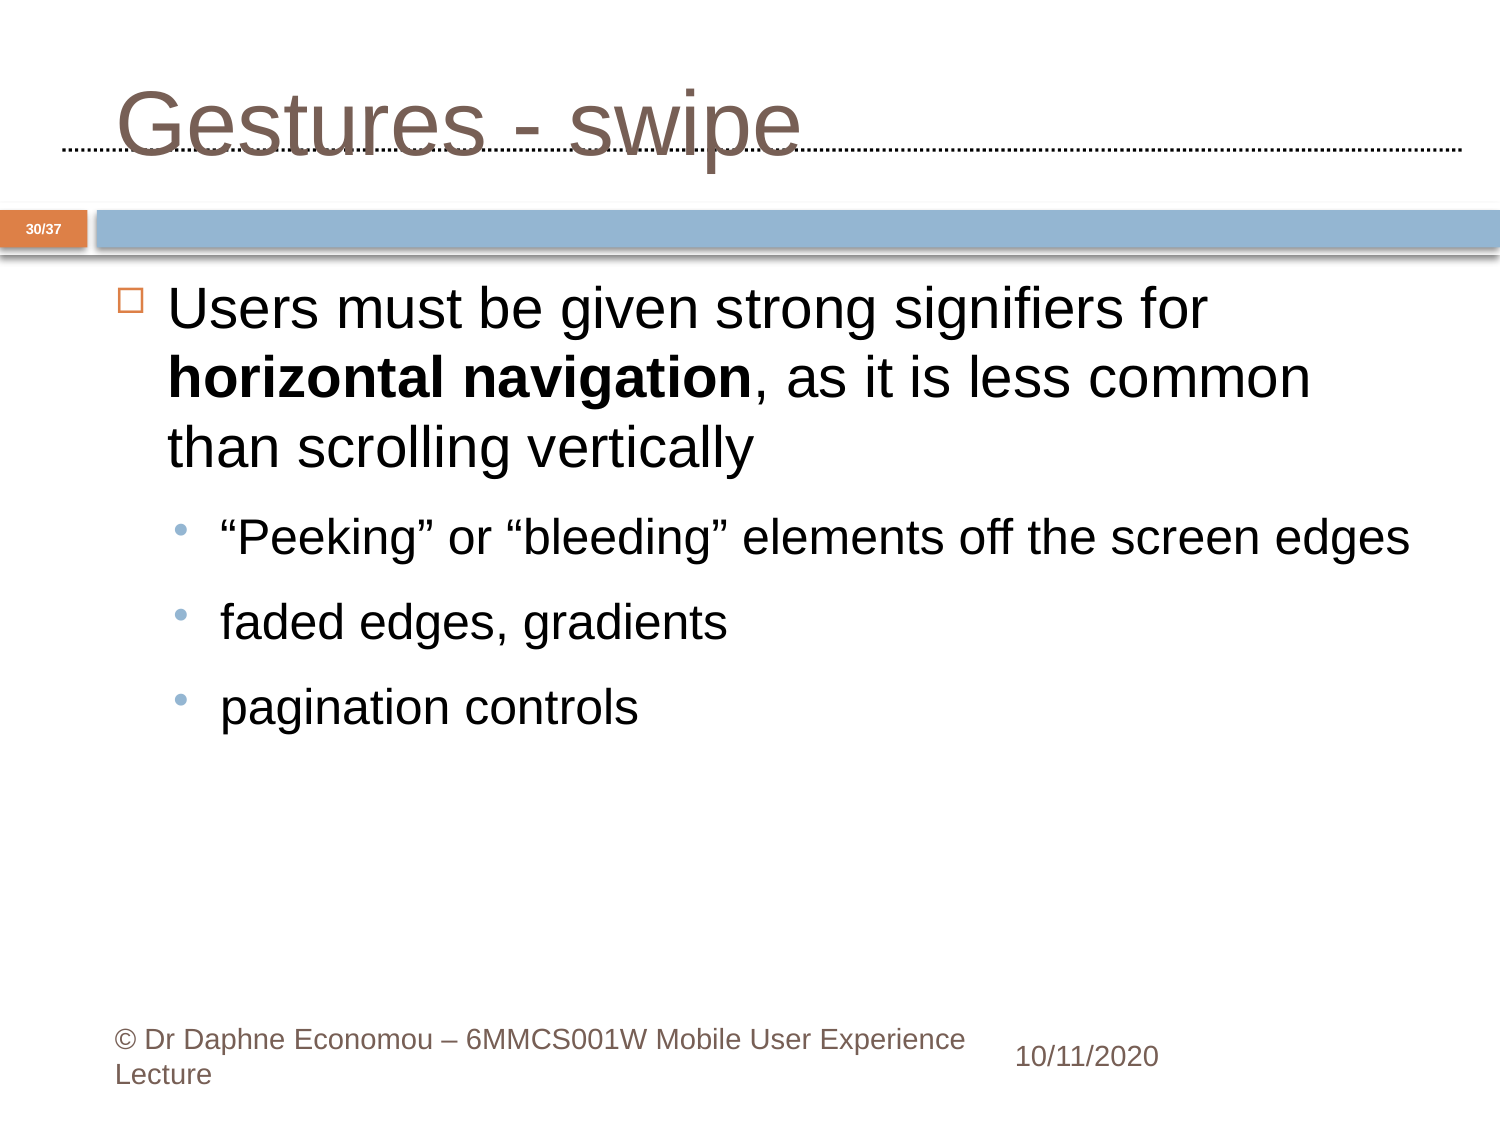

# Gestures - swipe
30/37
Users must be given strong signifiers for horizontal navigation, as it is less common than scrolling vertically
“Peeking” or “bleeding” elements off the screen edges
faded edges, gradients
pagination controls
© Dr Daphne Economou – 6MMCS001W Mobile User Experience Lecture
10/11/2020